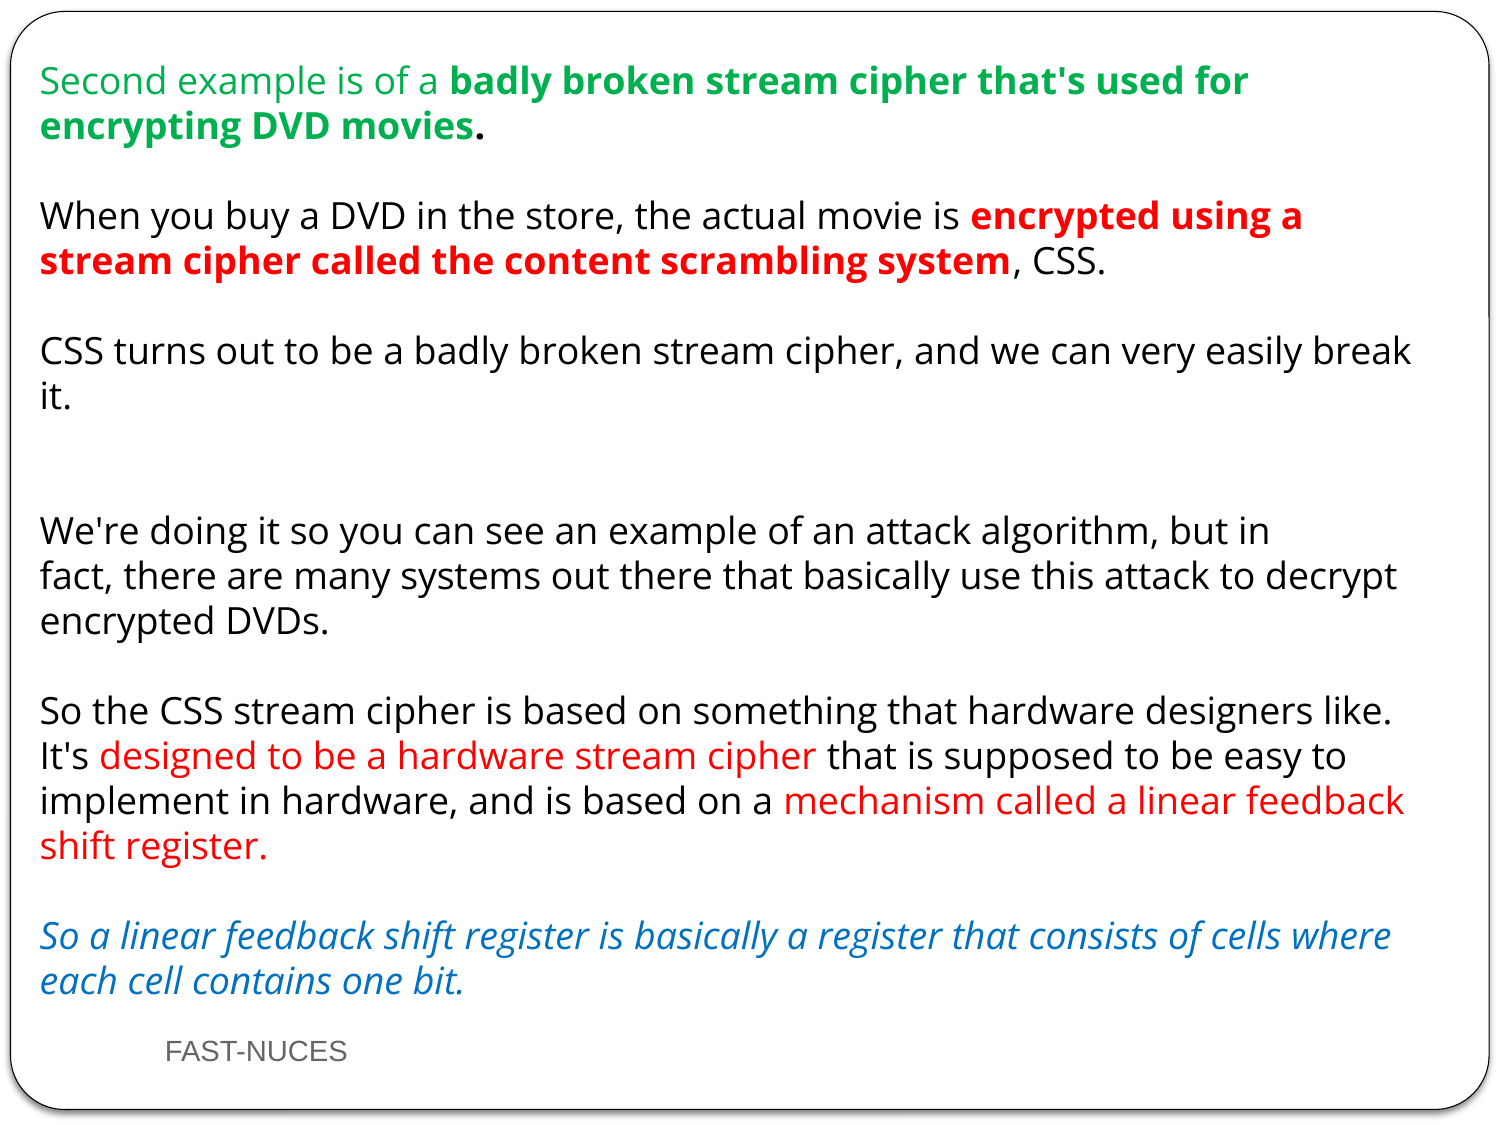

Second example is of a badly broken stream cipher that's used for encrypting DVD movies.

When you buy a DVD in the store, the actual movie is encrypted using a stream cipher called the content scrambling system, CSS.

CSS turns out to be a badly broken stream cipher, and we can very easily break it.

We're doing it so you can see an example of an attack algorithm, but in
fact, there are many systems out there that basically use this attack to decrypt
encrypted DVDs.

So the CSS stream cipher is based on something that hardware designers like. It's designed to be a hardware stream cipher that is supposed to be easy to implement in hardware, and is based on a mechanism called a linear feedback shift register.

So a linear feedback shift register is basically a register that consists of cells where each cell contains one bit.
FAST-NUCES